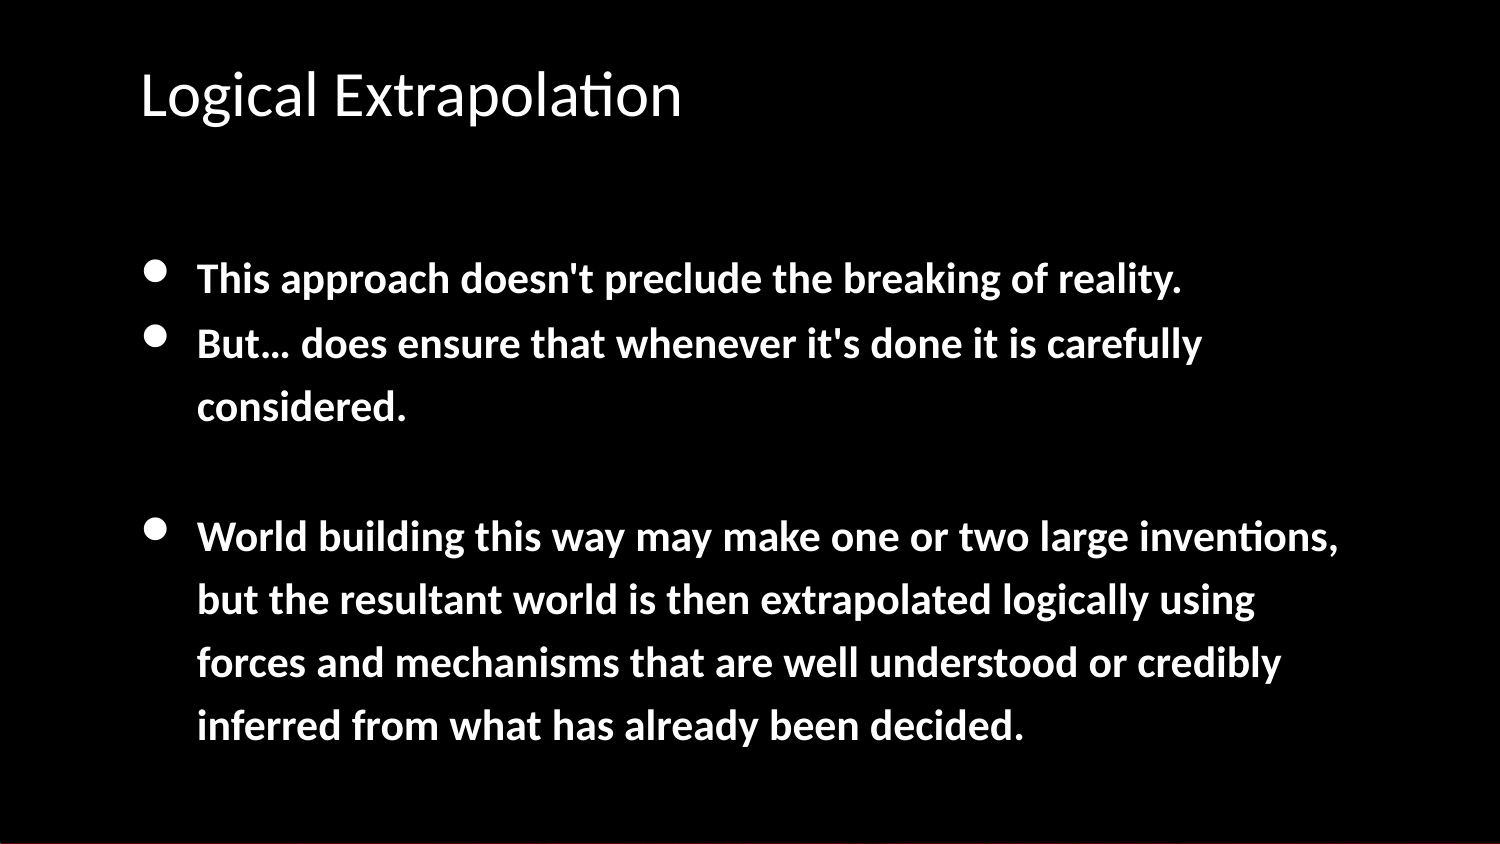

# Logical Extrapolation
This approach doesn't preclude the breaking of reality.
But… does ensure that whenever it's done it is carefully considered.

World building this way may make one or two large inventions, but the resultant world is then extrapolated logically using forces and mechanisms that are well understood or credibly inferred from what has already been decided.